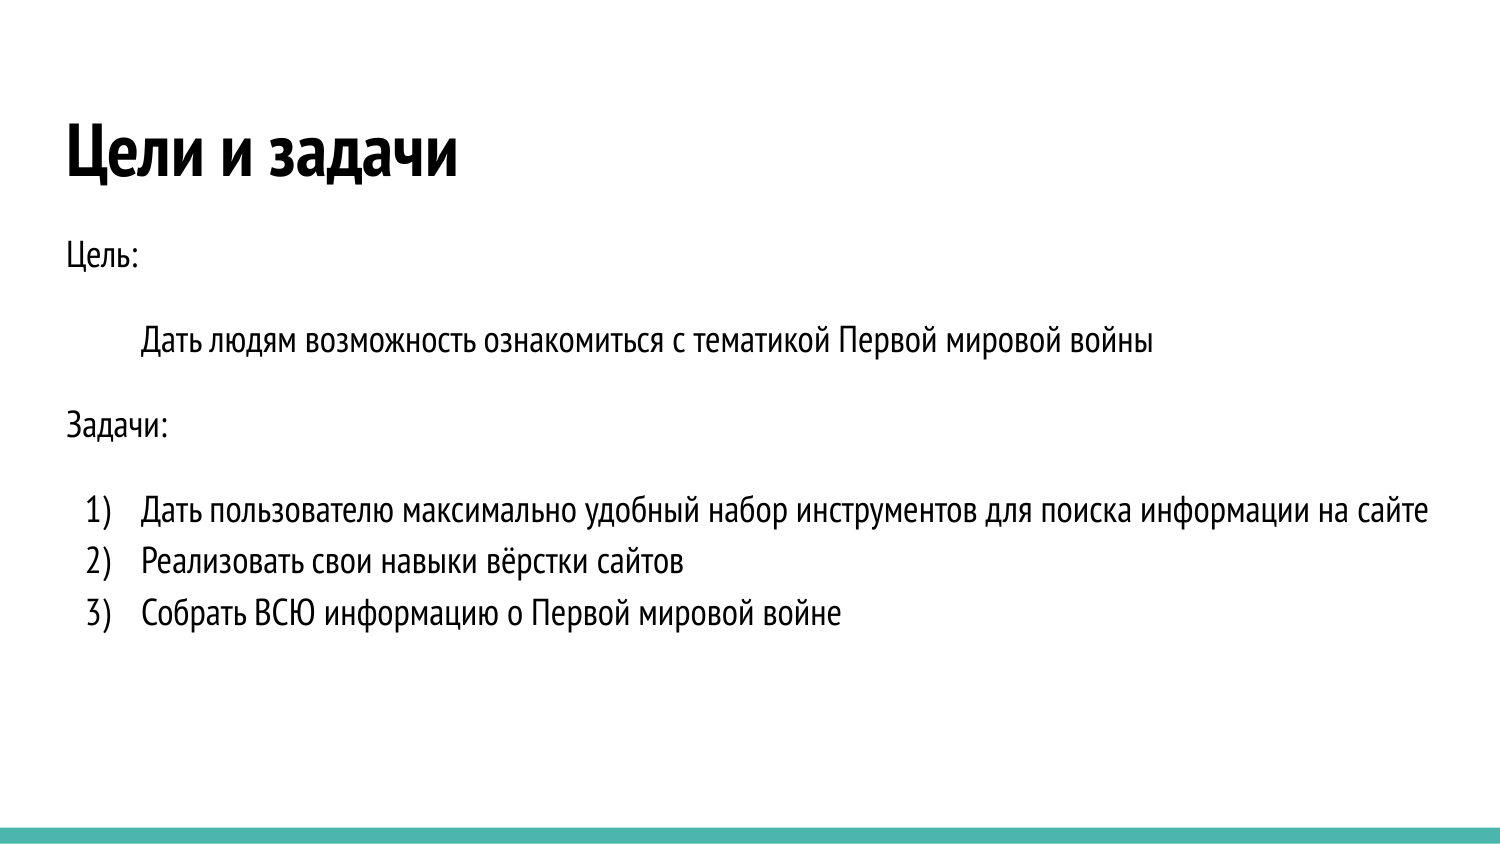

# Цели и задачи

Цель:
Дать людям возможность ознакомиться с тематикой Первой мировой войны
Задачи:
Дать пользователю максимально удобный набор инструментов для поиска информации на сайте
Реализовать свои навыки вёрстки сайтов
Собрать ВСЮ информацию о Первой мировой войне